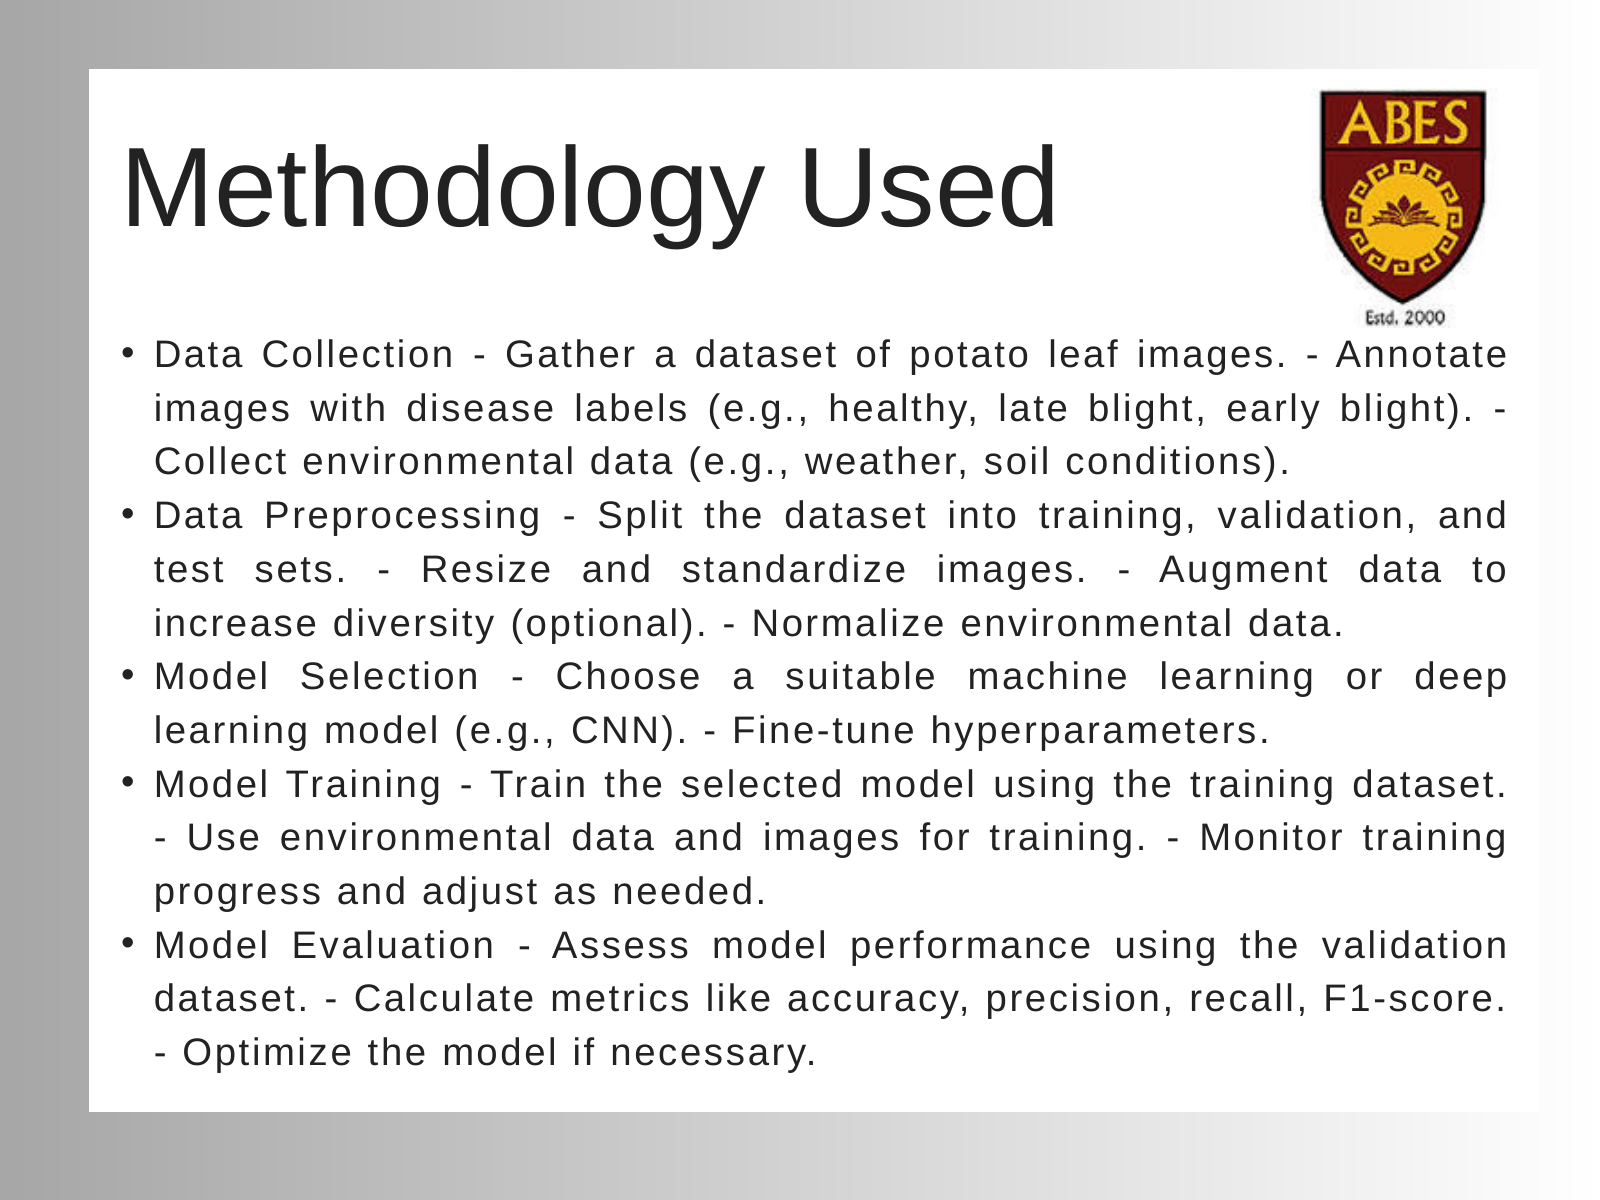

Methodology Used
Data Collection - Gather a dataset of potato leaf images. - Annotate images with disease labels (e.g., healthy, late blight, early blight). - Collect environmental data (e.g., weather, soil conditions).
Data Preprocessing - Split the dataset into training, validation, and test sets. - Resize and standardize images. - Augment data to increase diversity (optional). - Normalize environmental data.
Model Selection - Choose a suitable machine learning or deep learning model (e.g., CNN). - Fine-tune hyperparameters.
Model Training - Train the selected model using the training dataset. - Use environmental data and images for training. - Monitor training progress and adjust as needed.
Model Evaluation - Assess model performance using the validation dataset. - Calculate metrics like accuracy, precision, recall, F1-score. - Optimize the model if necessary.